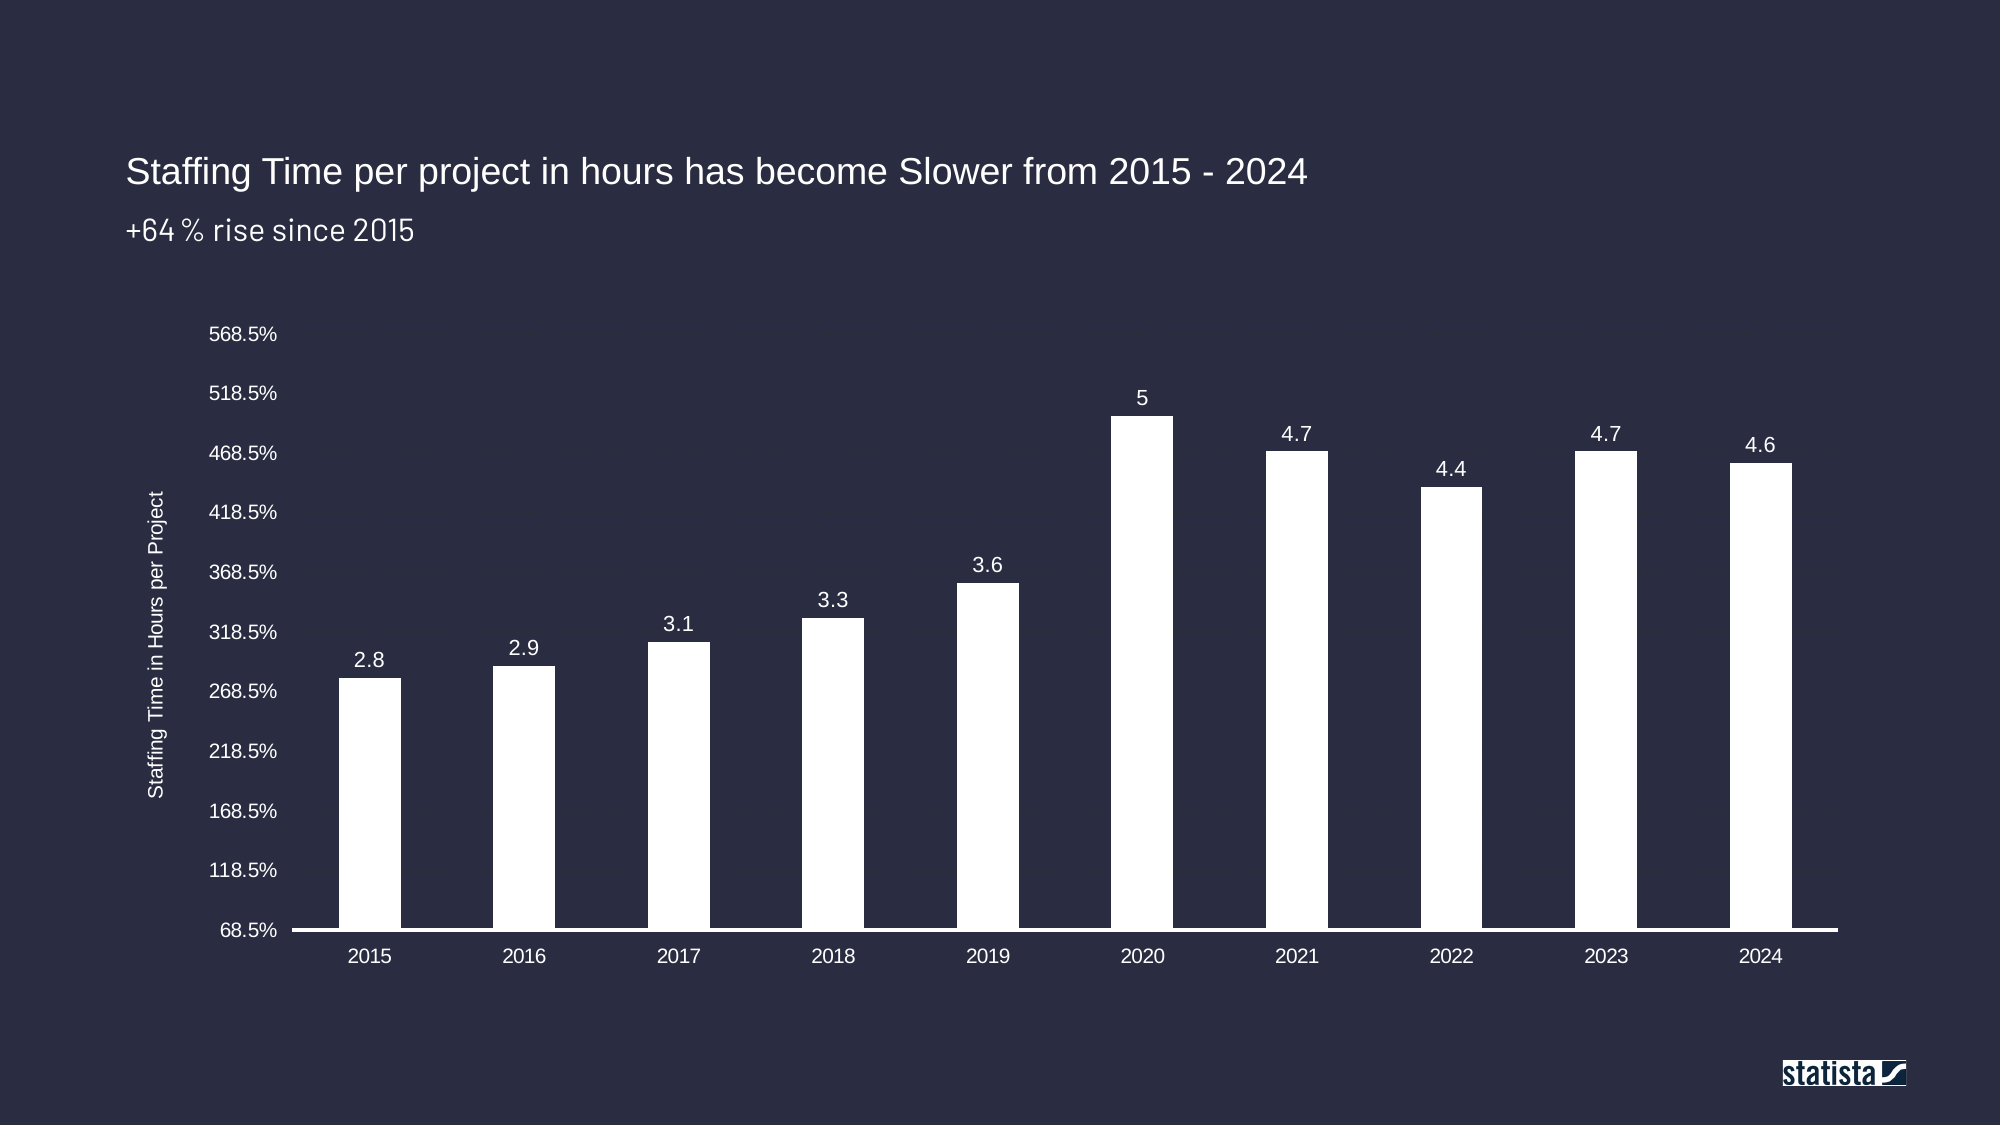

Staffing Time per project in hours has become Slower from 2015 - 2024
+64 % rise since 2015

### Chart

| Category | Column1 |
|---|---|
| 2015 | 2.8 |
| 2016 | 2.9 |
| 2017 | 3.1 |
| 2018 | 3.3 |
| 2019 | 3.6 |
| 2020 | 5.0 |
| 2021 | 4.7 |
| 2022 | 4.4 |
| 2023 | 4.7 |
| 2024 | 4.6 |